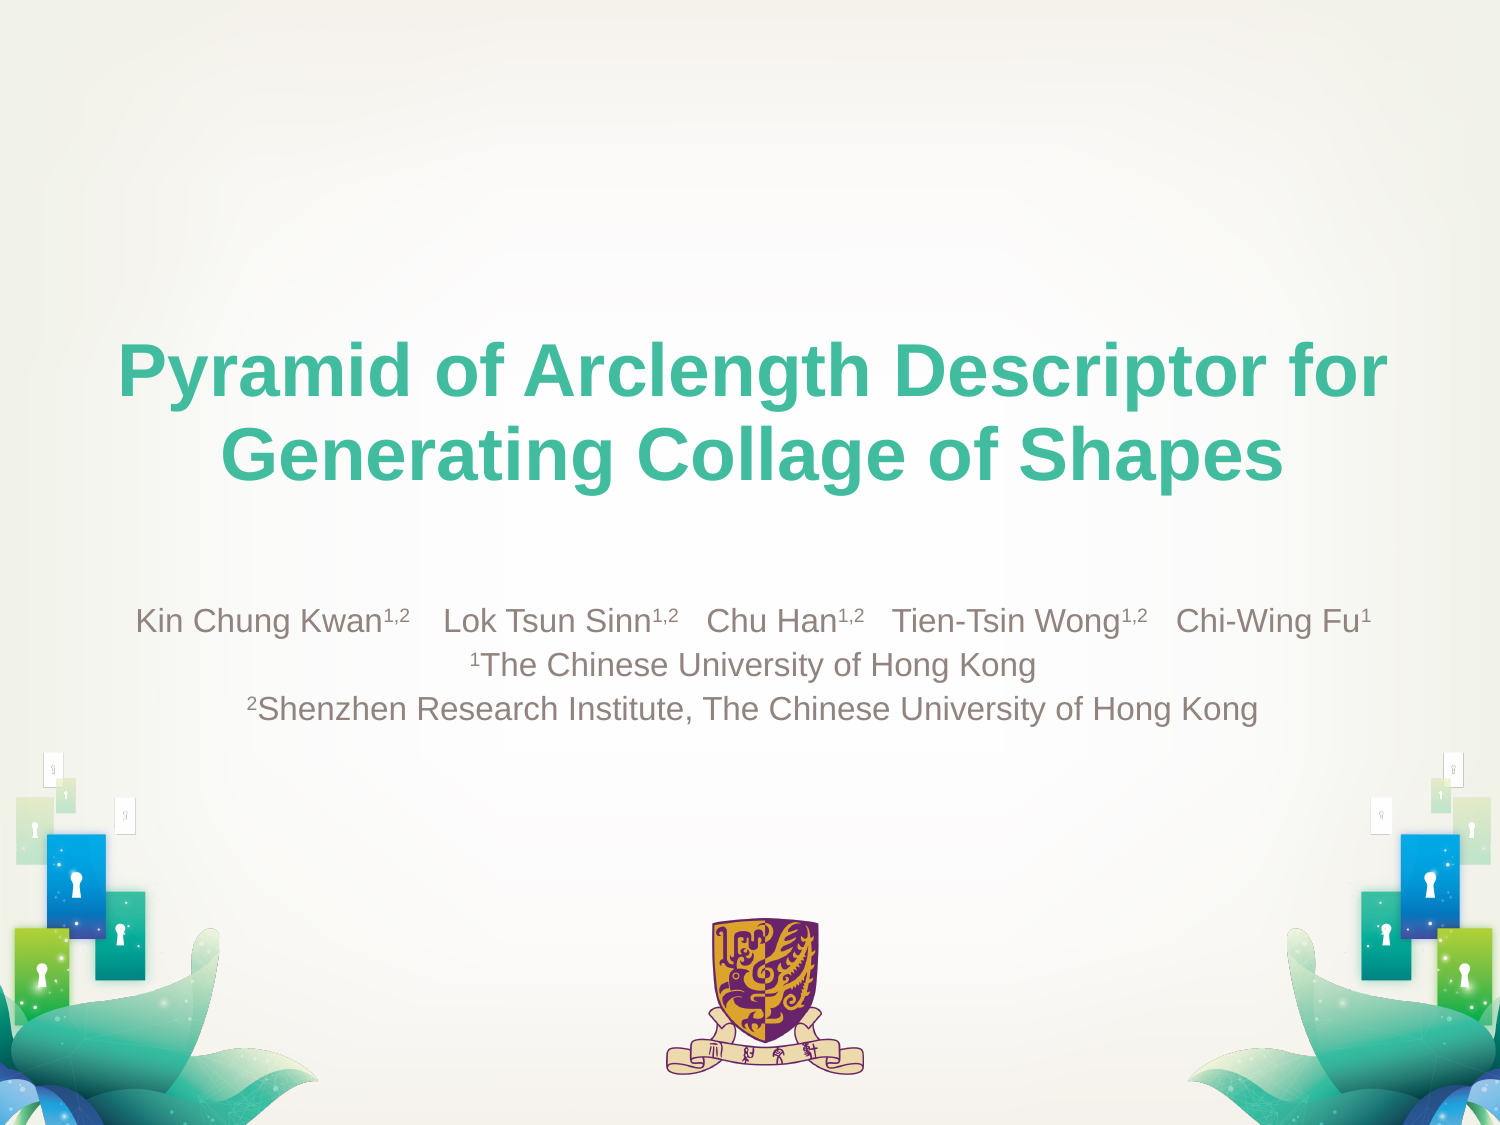

Pyramid of Arclength Descriptor for
Generating Collage of Shapes

Kin Chung Kwan1,2    Lok Tsun Sinn1,2   Chu Han1,2   Tien-Tsin Wong1,2   Chi-Wing Fu1
1The Chinese University of Hong Kong
2Shenzhen Research Institute, The Chinese University of Hong Kong